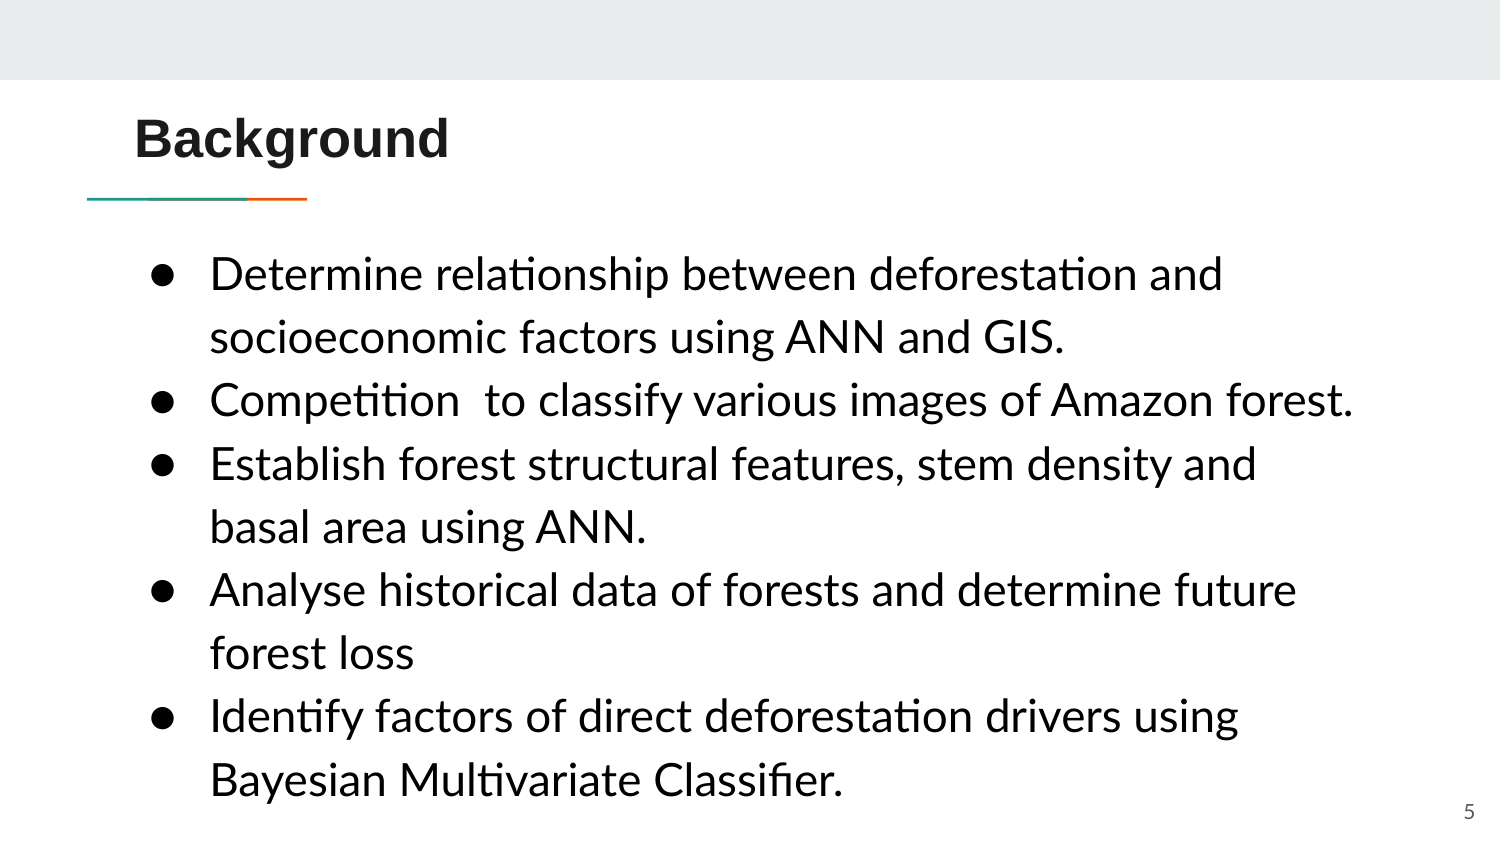

# Background
Determine relationship between deforestation and socioeconomic factors using ANN and GIS.
Competition  to classify various images of Amazon forest.
Establish forest structural features, stem density and basal area using ANN.
Analyse historical data of forests and determine future forest loss
Identify factors of direct deforestation drivers using Bayesian Multivariate Classifier.
5